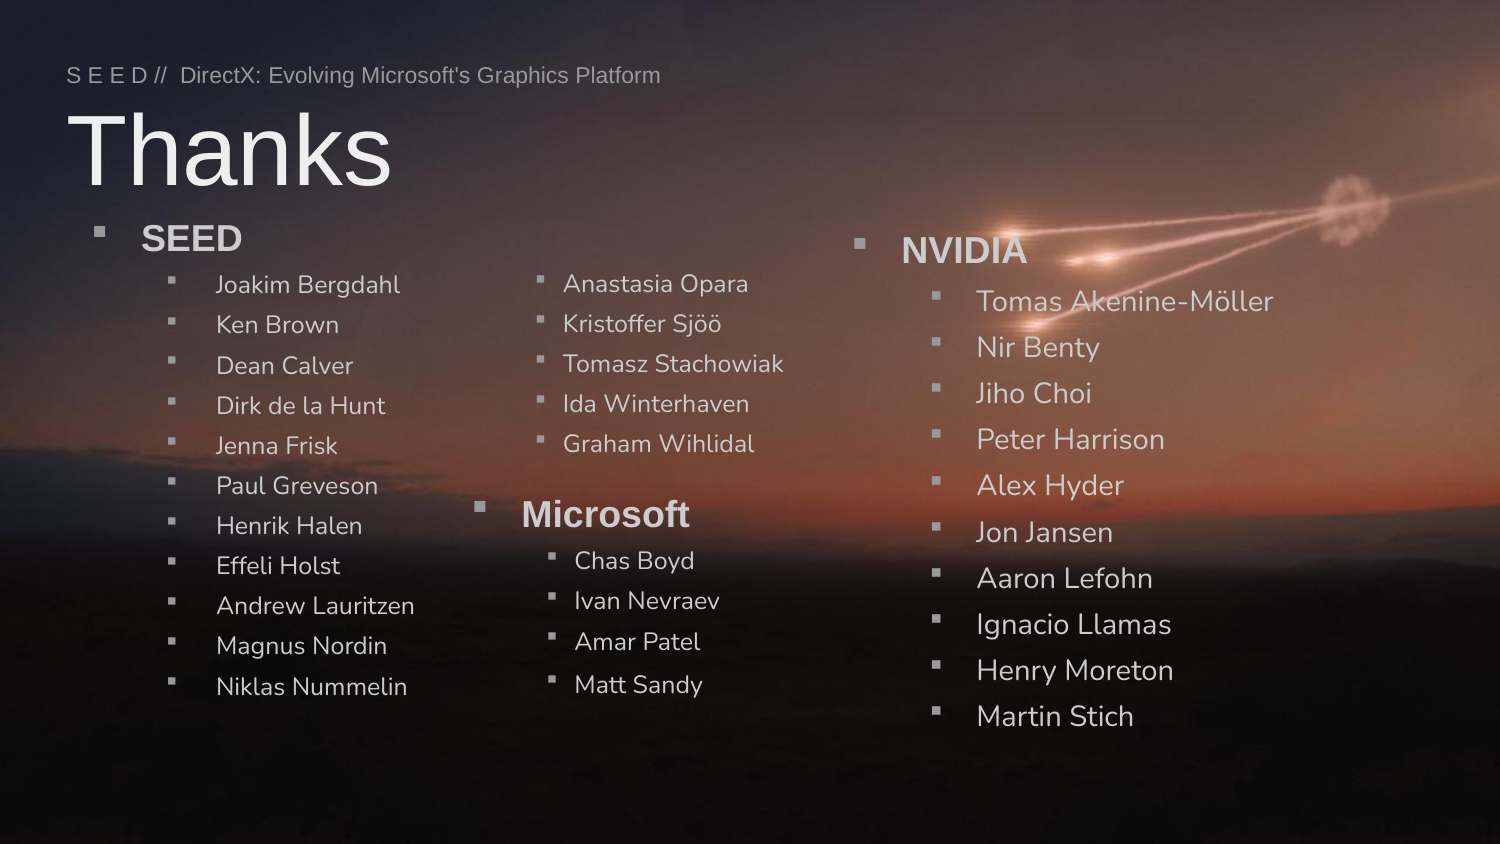

S E E D //  DirectX: Evolving Microsoft's Graphics Platform
# Thanks
SEED
Joakim Bergdahl
Ken Brown
Dean Calver
Dirk de la Hunt
Jenna Frisk
Paul Greveson
Henrik Halen
Effeli Holst
Andrew Lauritzen
Magnus Nordin
Niklas Nummelin
NVIDIA
Tomas Akenine-Möller
Nir Benty
Jiho Choi
Peter Harrison
Alex Hyder
Jon Jansen
Aaron Lefohn
Ignacio Llamas
Henry Moreton
Martin Stich
Anastasia Opara
Kristoffer Sjöö
Tomasz Stachowiak
Ida Winterhaven
Graham Wihlidal

Microsoft
Chas Boyd
Ivan Nevraev
Amar Patel
Matt Sandy